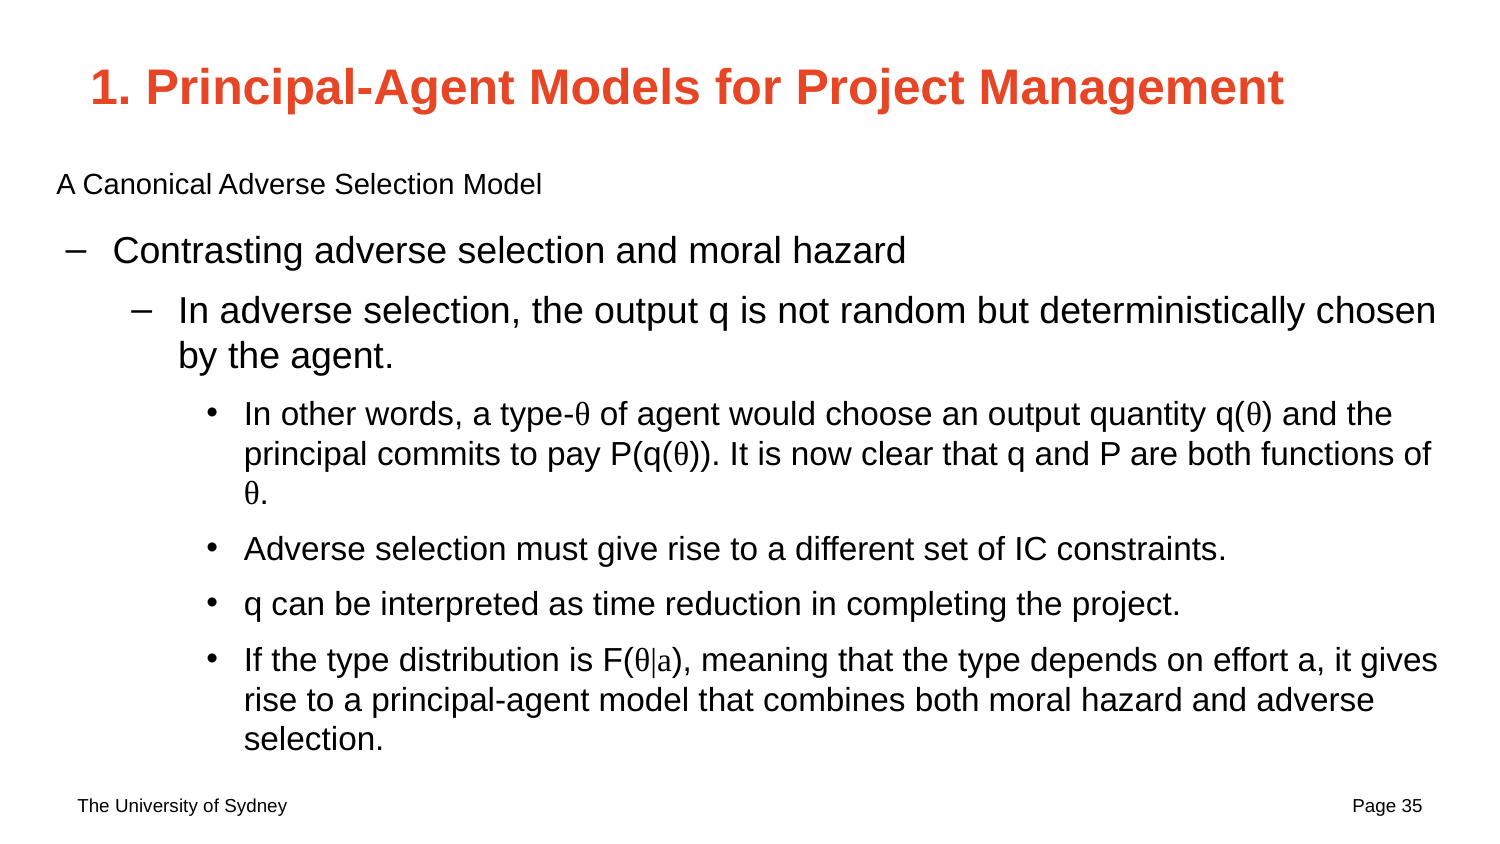

# 1. Principal-Agent Models for Project Management
A Canonical Adverse Selection Model
Contrasting adverse selection and moral hazard
In adverse selection, the output q is not random but deterministically chosen by the agent.
In other words, a type-θ of agent would choose an output quantity q(θ) and the principal commits to pay P(q(θ)). It is now clear that q and P are both functions of θ.
Adverse selection must give rise to a different set of IC constraints.
q can be interpreted as time reduction in completing the project.
If the type distribution is F(θ|a), meaning that the type depends on effort a, it gives rise to a principal-agent model that combines both moral hazard and adverse selection.